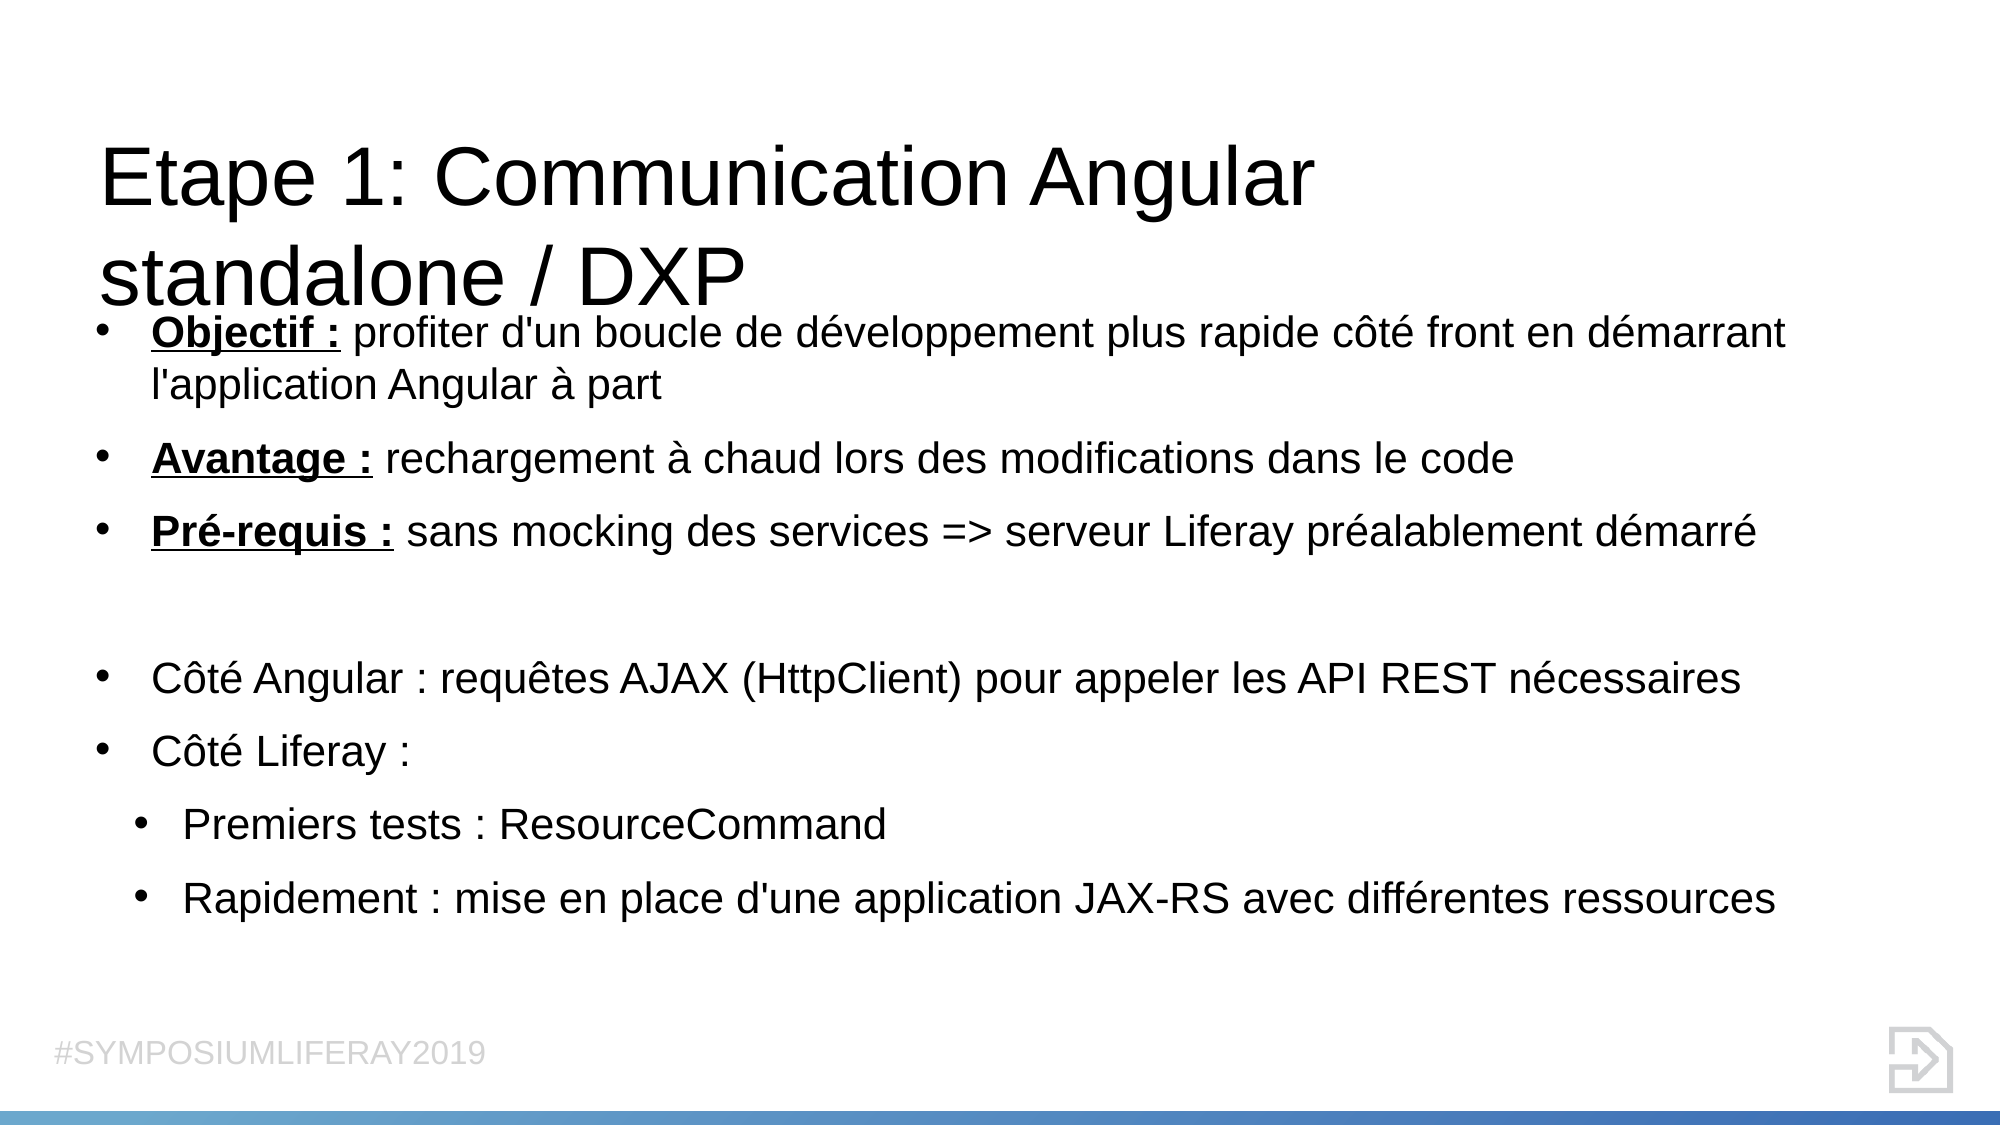

# Etape 1: Communication Angular standalone / DXP
Objectif : profiter d'un boucle de développement plus rapide côté front en démarrant l'application Angular à part
Avantage : rechargement à chaud lors des modifications dans le code
Pré-requis : sans mocking des services => serveur Liferay préalablement démarré

Côté Angular : requêtes AJAX (HttpClient) pour appeler les API REST nécessaires
Côté Liferay :
Premiers tests : ResourceCommand
Rapidement : mise en place d'une application JAX-RS avec différentes ressources